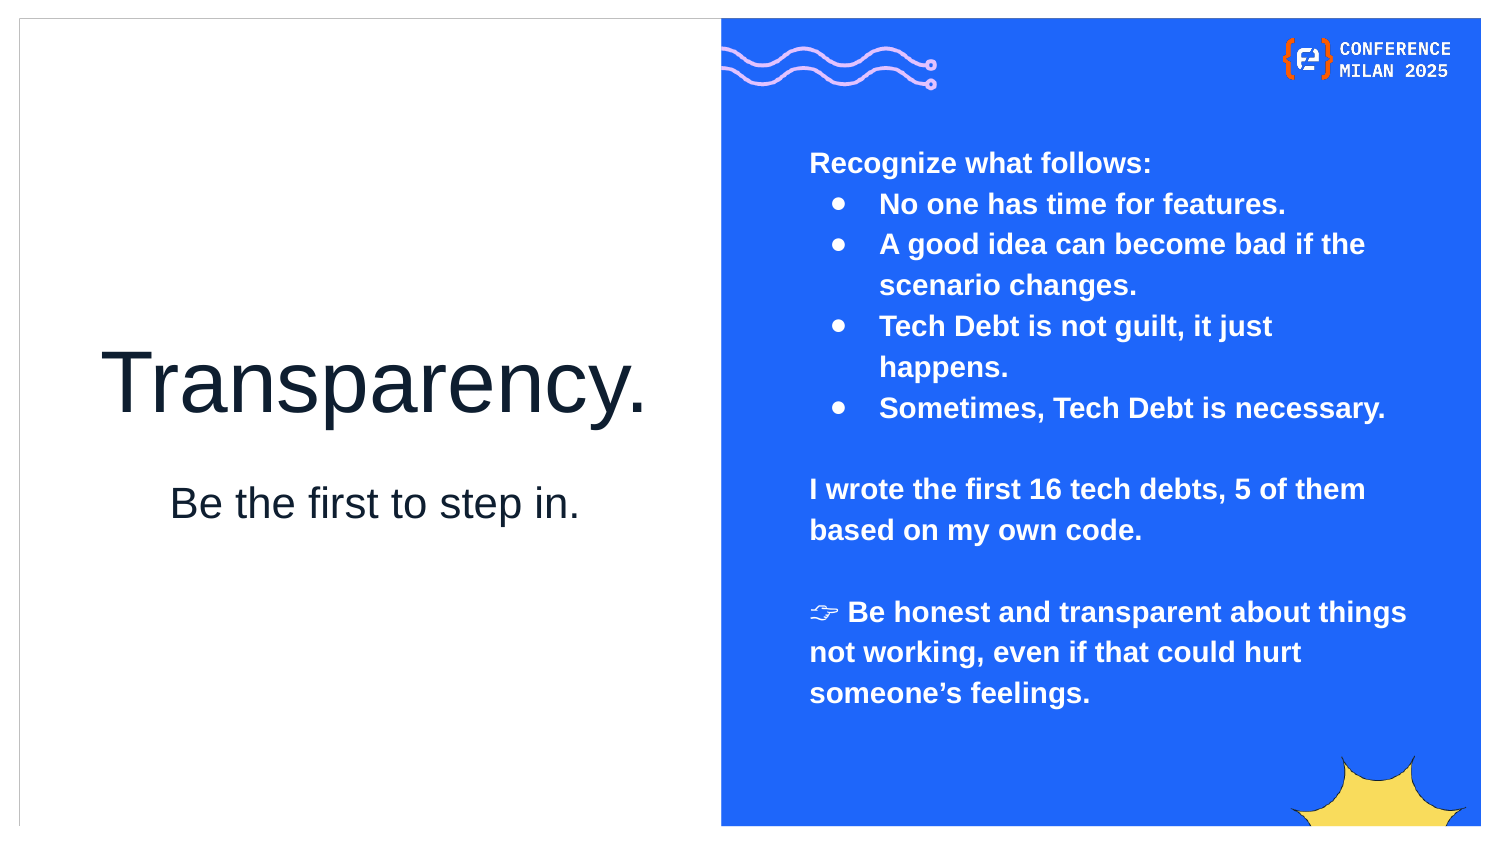

Recognize what follows:
No one has time for features.
A good idea can become bad if the scenario changes.
Tech Debt is not guilt, it just happens.
Sometimes, Tech Debt is necessary.

I wrote the first 16 tech debts, 5 of them based on my own code.

👉 Be honest and transparent about things not working, even if that could hurt someone’s feelings.
# Transparency.
Be the first to step in.